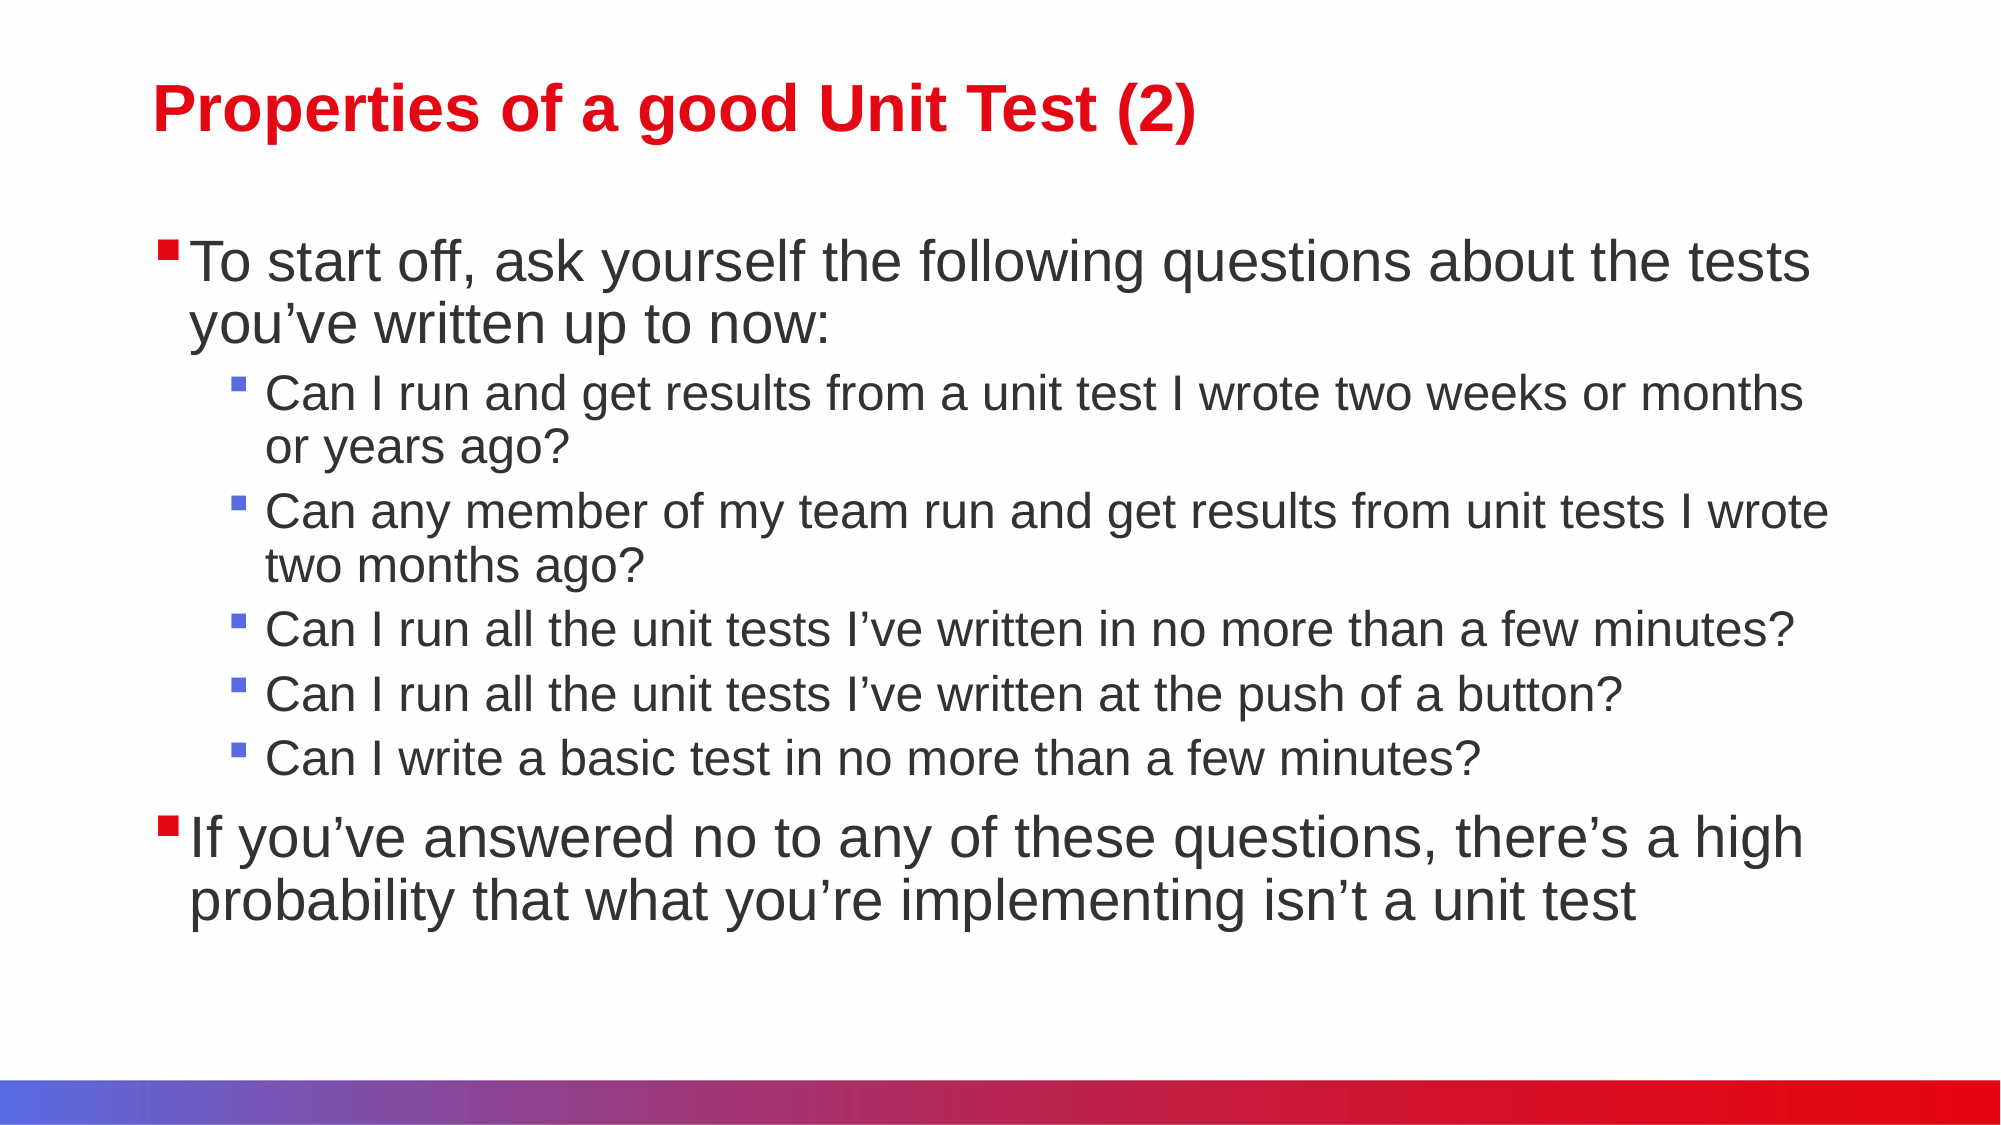

# Properties of a good Unit Test (2)
To start off, ask yourself the following questions about the tests you’ve written up to now:
Can I run and get results from a unit test I wrote two weeks or months or years ago?
Can any member of my team run and get results from unit tests I wrote two months ago?
Can I run all the unit tests I’ve written in no more than a few minutes?
Can I run all the unit tests I’ve written at the push of a button?
Can I write a basic test in no more than a few minutes?
If you’ve answered no to any of these questions, there’s a high probability that what you’re implementing isn’t a unit test